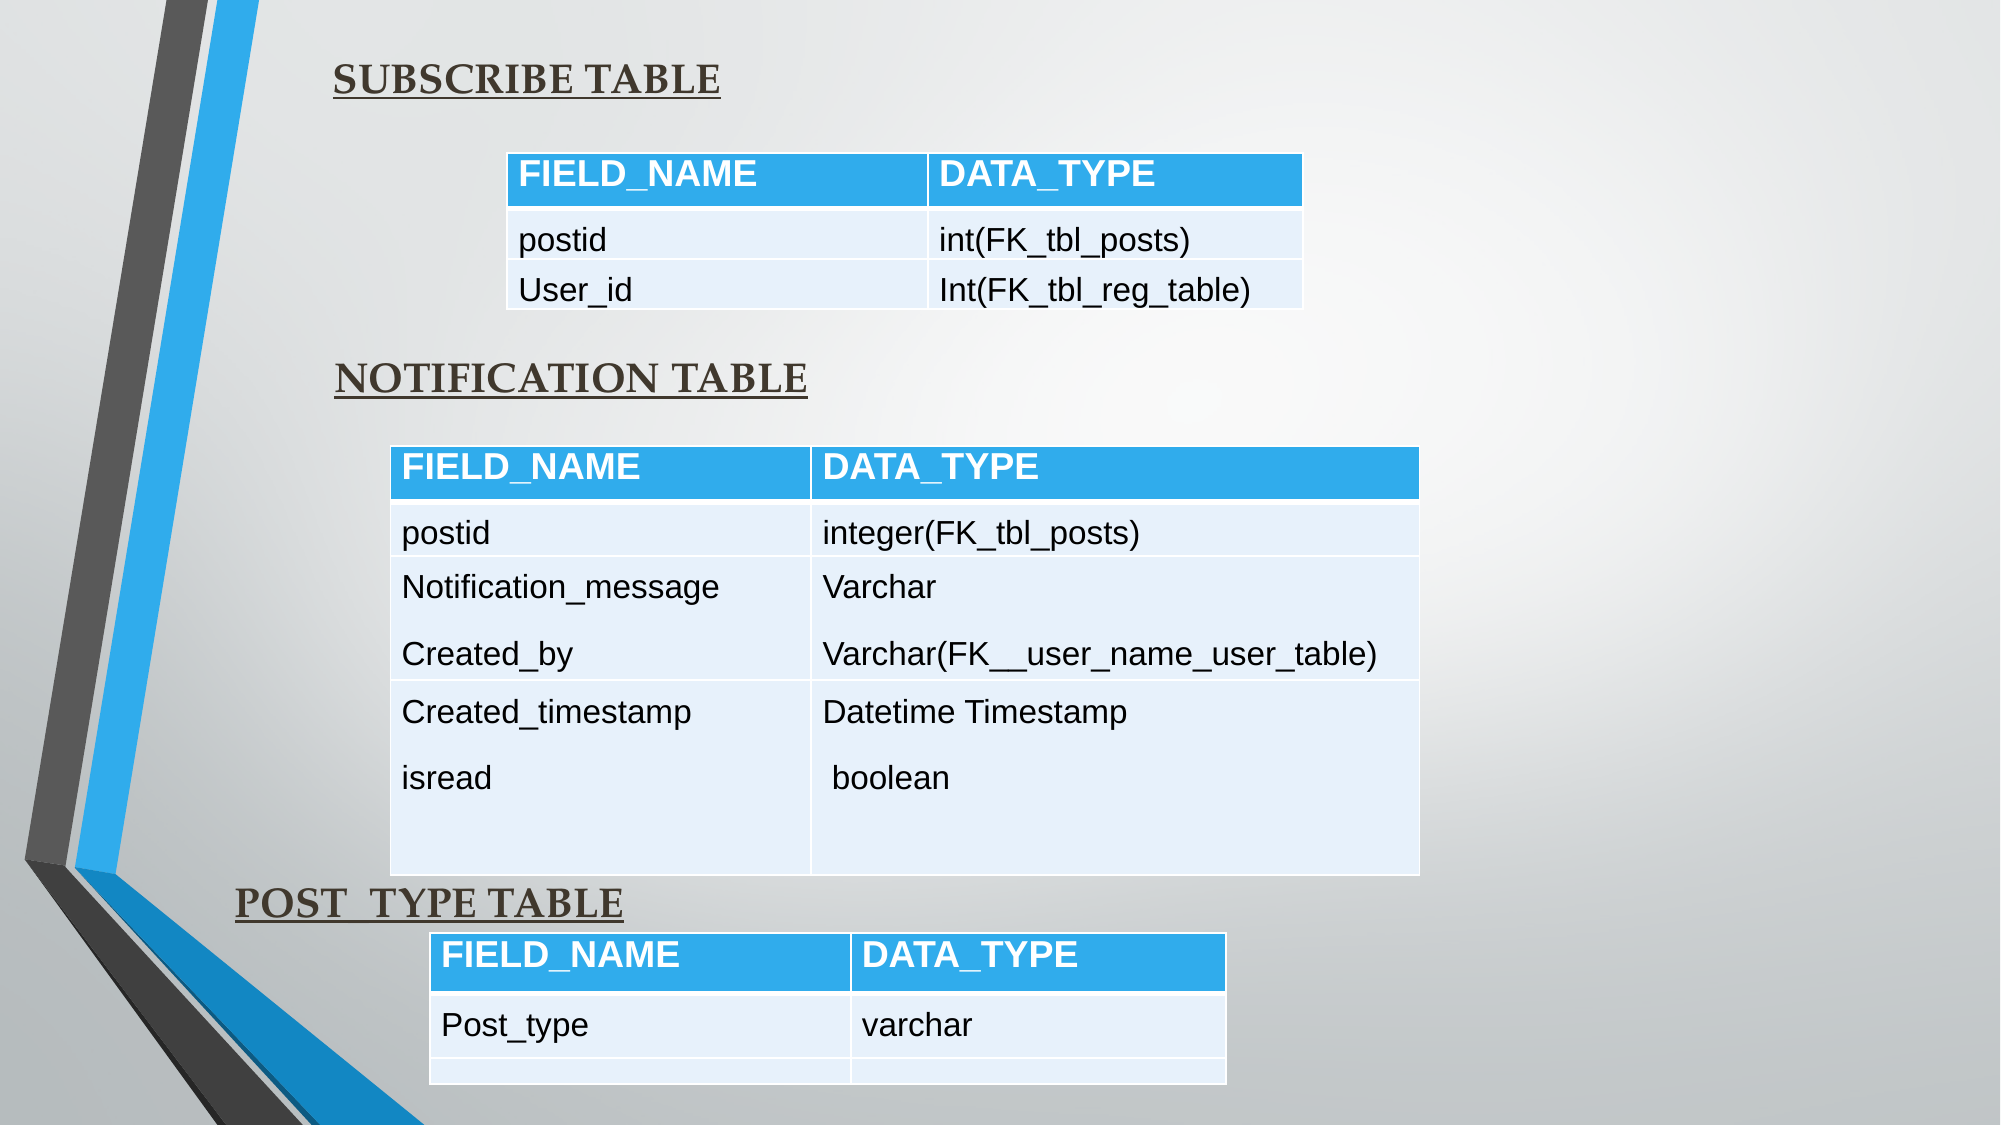

SUBSCRIBE TABLE
| field\_name | data\_TYPE |
| --- | --- |
| postid | int(FK\_tbl\_posts) |
| User\_id | Int(FK\_tbl\_reg\_table) |
NOTIFICATION TABLE
| field\_name | data\_TYPE |
| --- | --- |
| postid | integer(FK\_tbl\_posts) |
| Notification\_message Created\_by | Varchar Varchar(FK\_\_user\_name\_user\_table) |
| Created\_timestamp isread | Datetime Timestamp  boolean |
POST_TYPE TABLE
| field\_name | data\_TYPE |
| --- | --- |
| Post\_type | varchar |
|  |  |